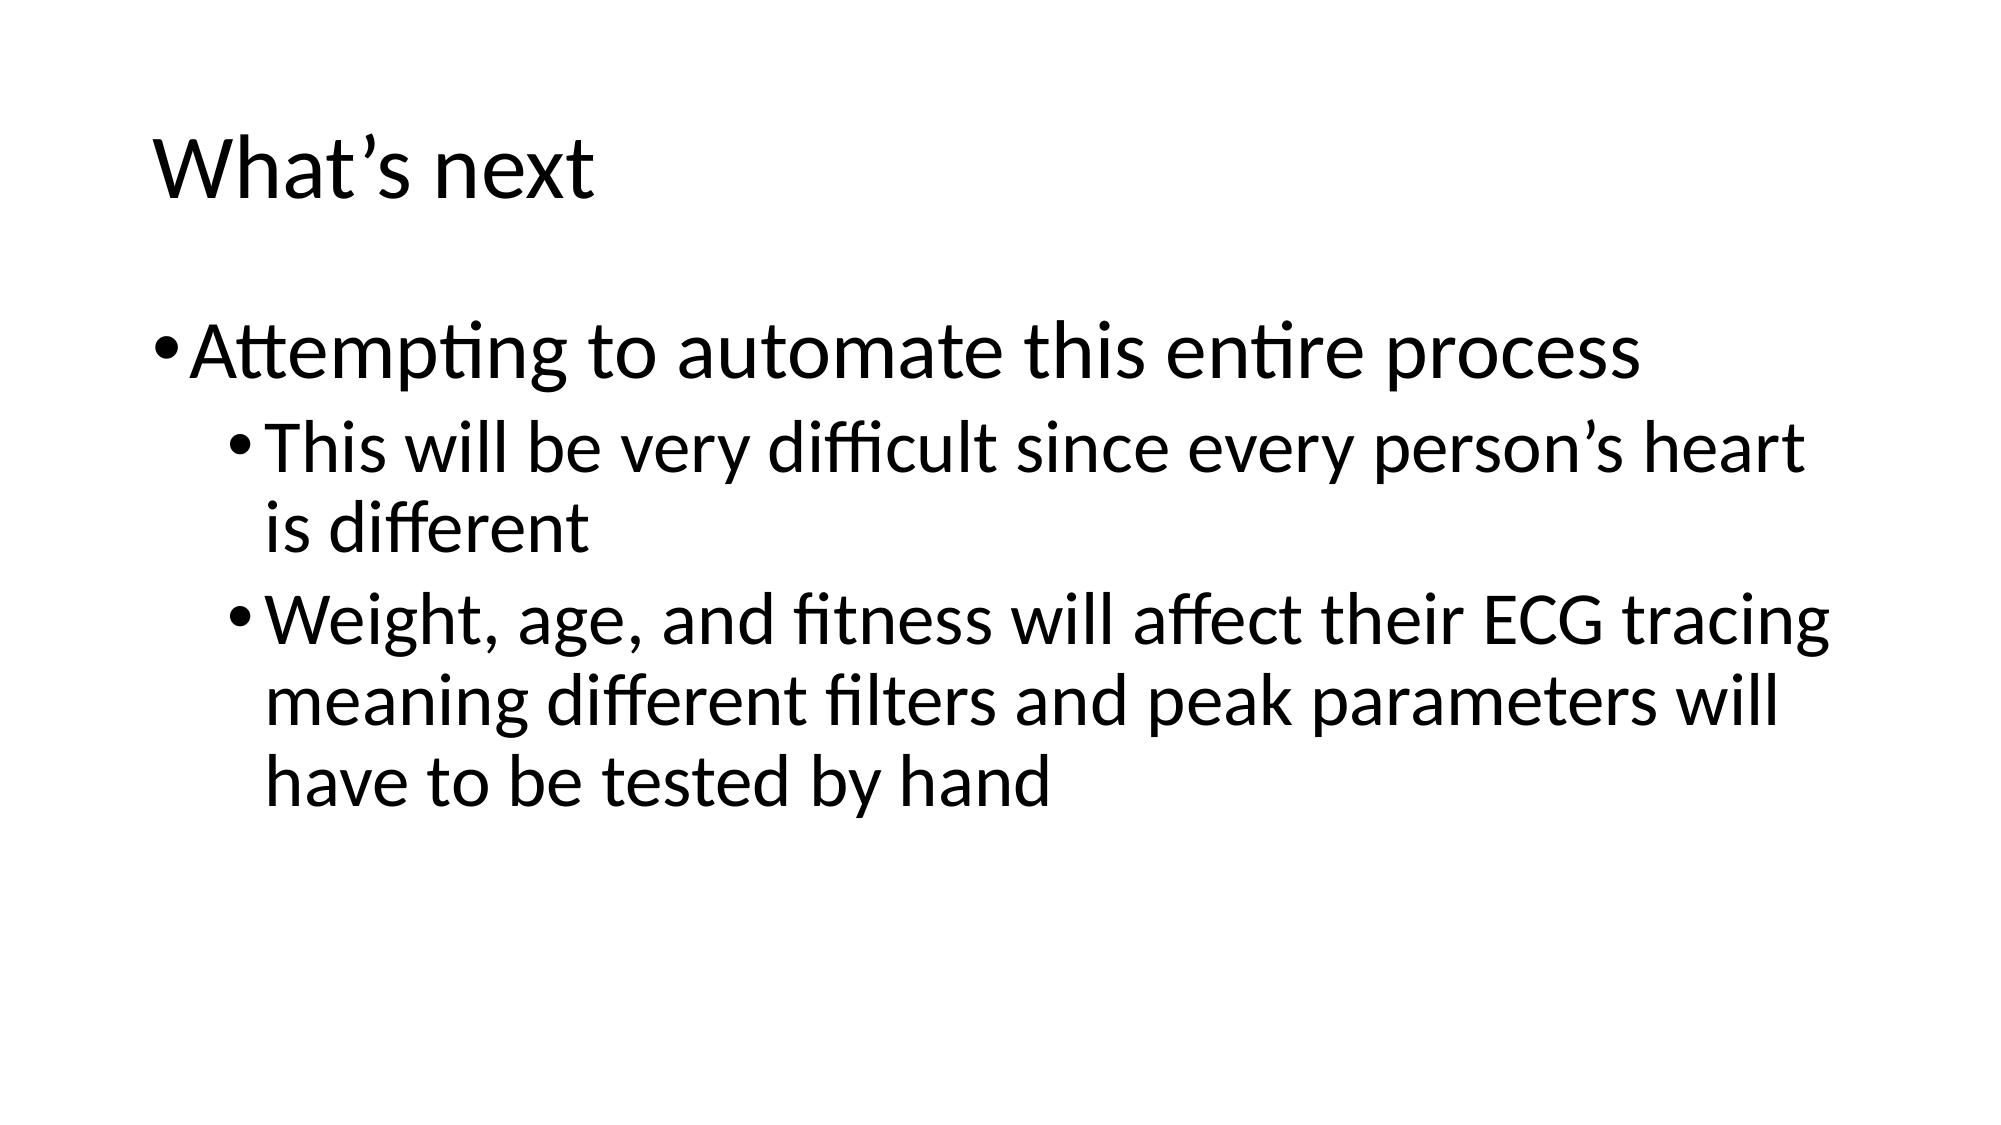

# What’s next
Attempting to automate this entire process
This will be very difficult since every person’s heart is different
Weight, age, and fitness will affect their ECG tracing meaning different filters and peak parameters will have to be tested by hand